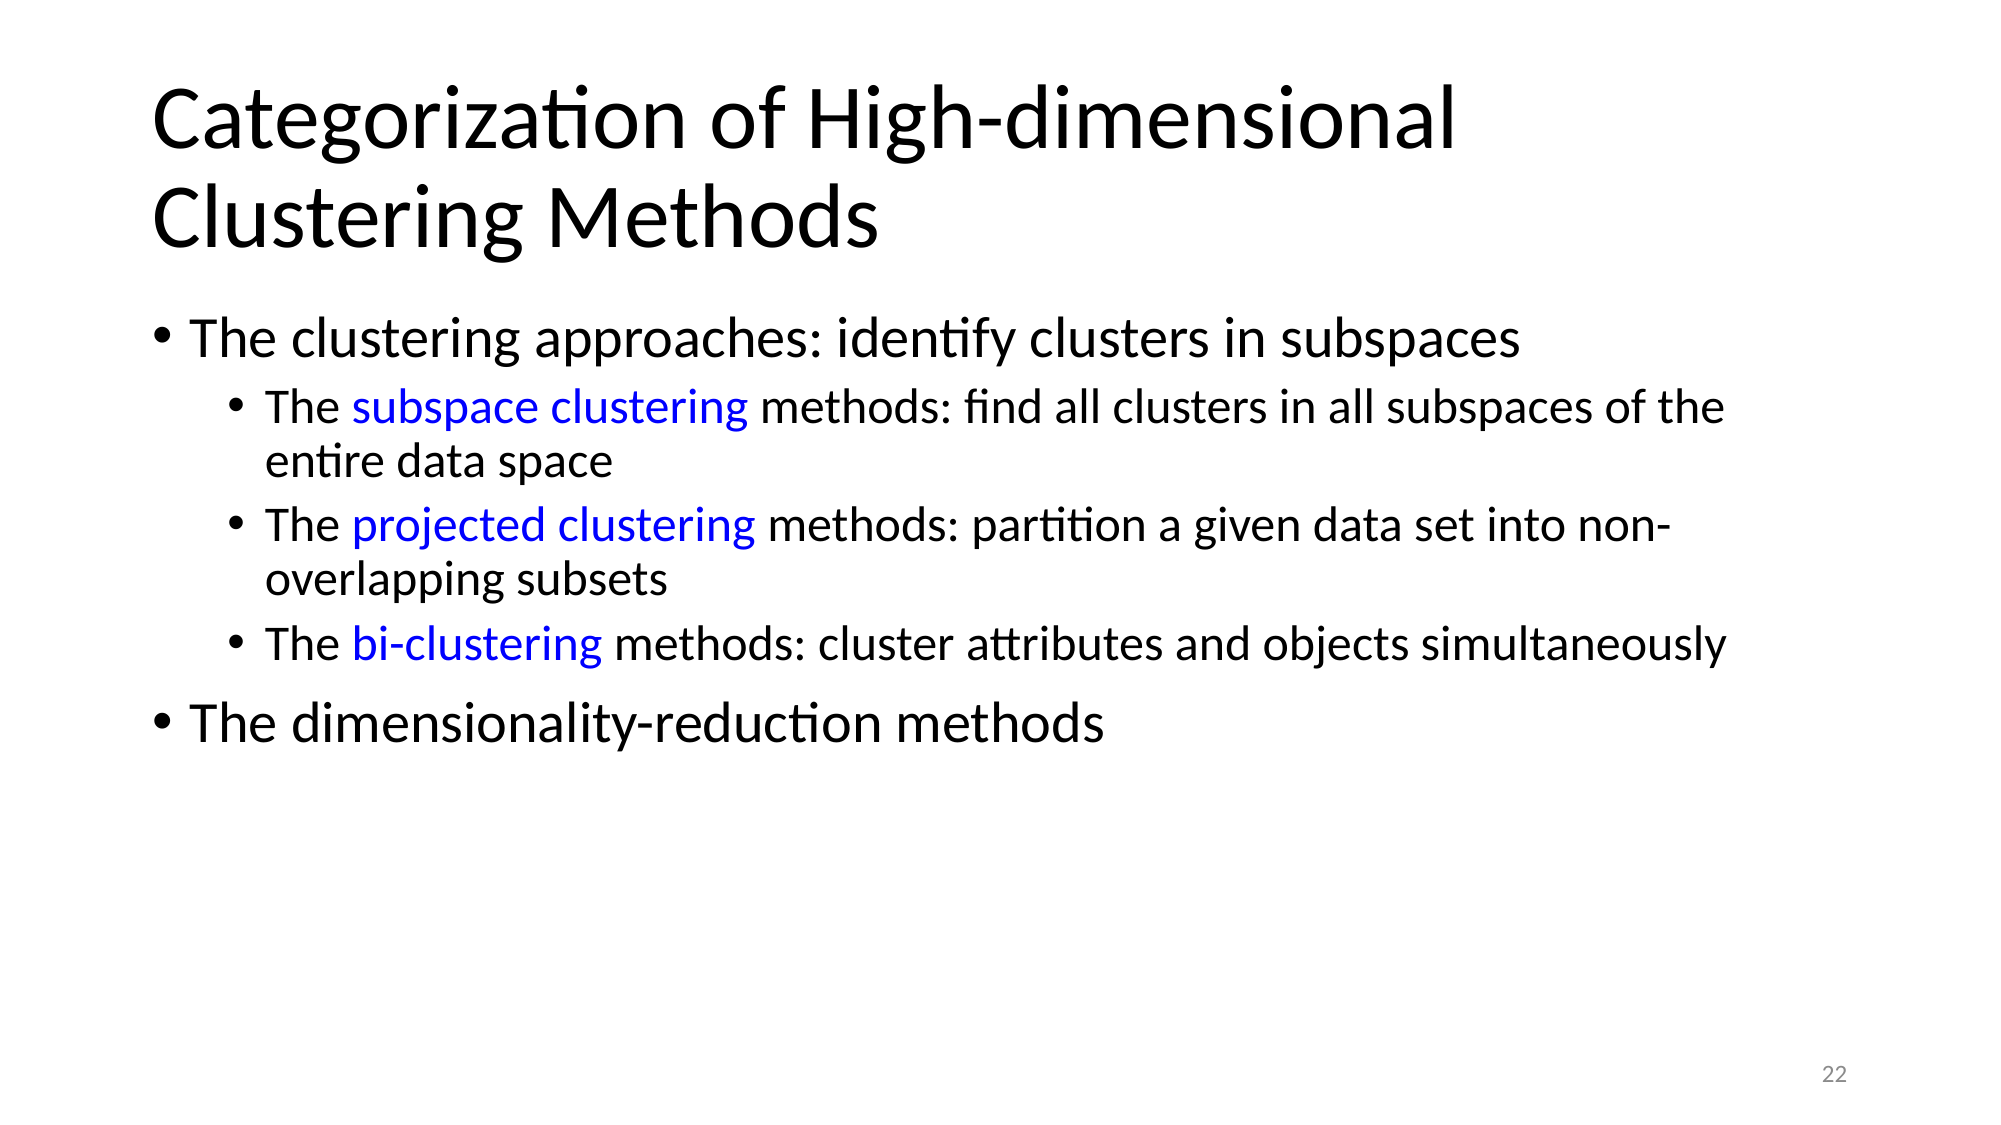

# Categorization of High-dimensional Clustering Methods
The clustering approaches: identify clusters in subspaces
The subspace clustering methods: find all clusters in all subspaces of the entire data space
The projected clustering methods: partition a given data set into non-overlapping subsets
The bi-clustering methods: cluster attributes and objects simultaneously
The dimensionality-reduction methods
22